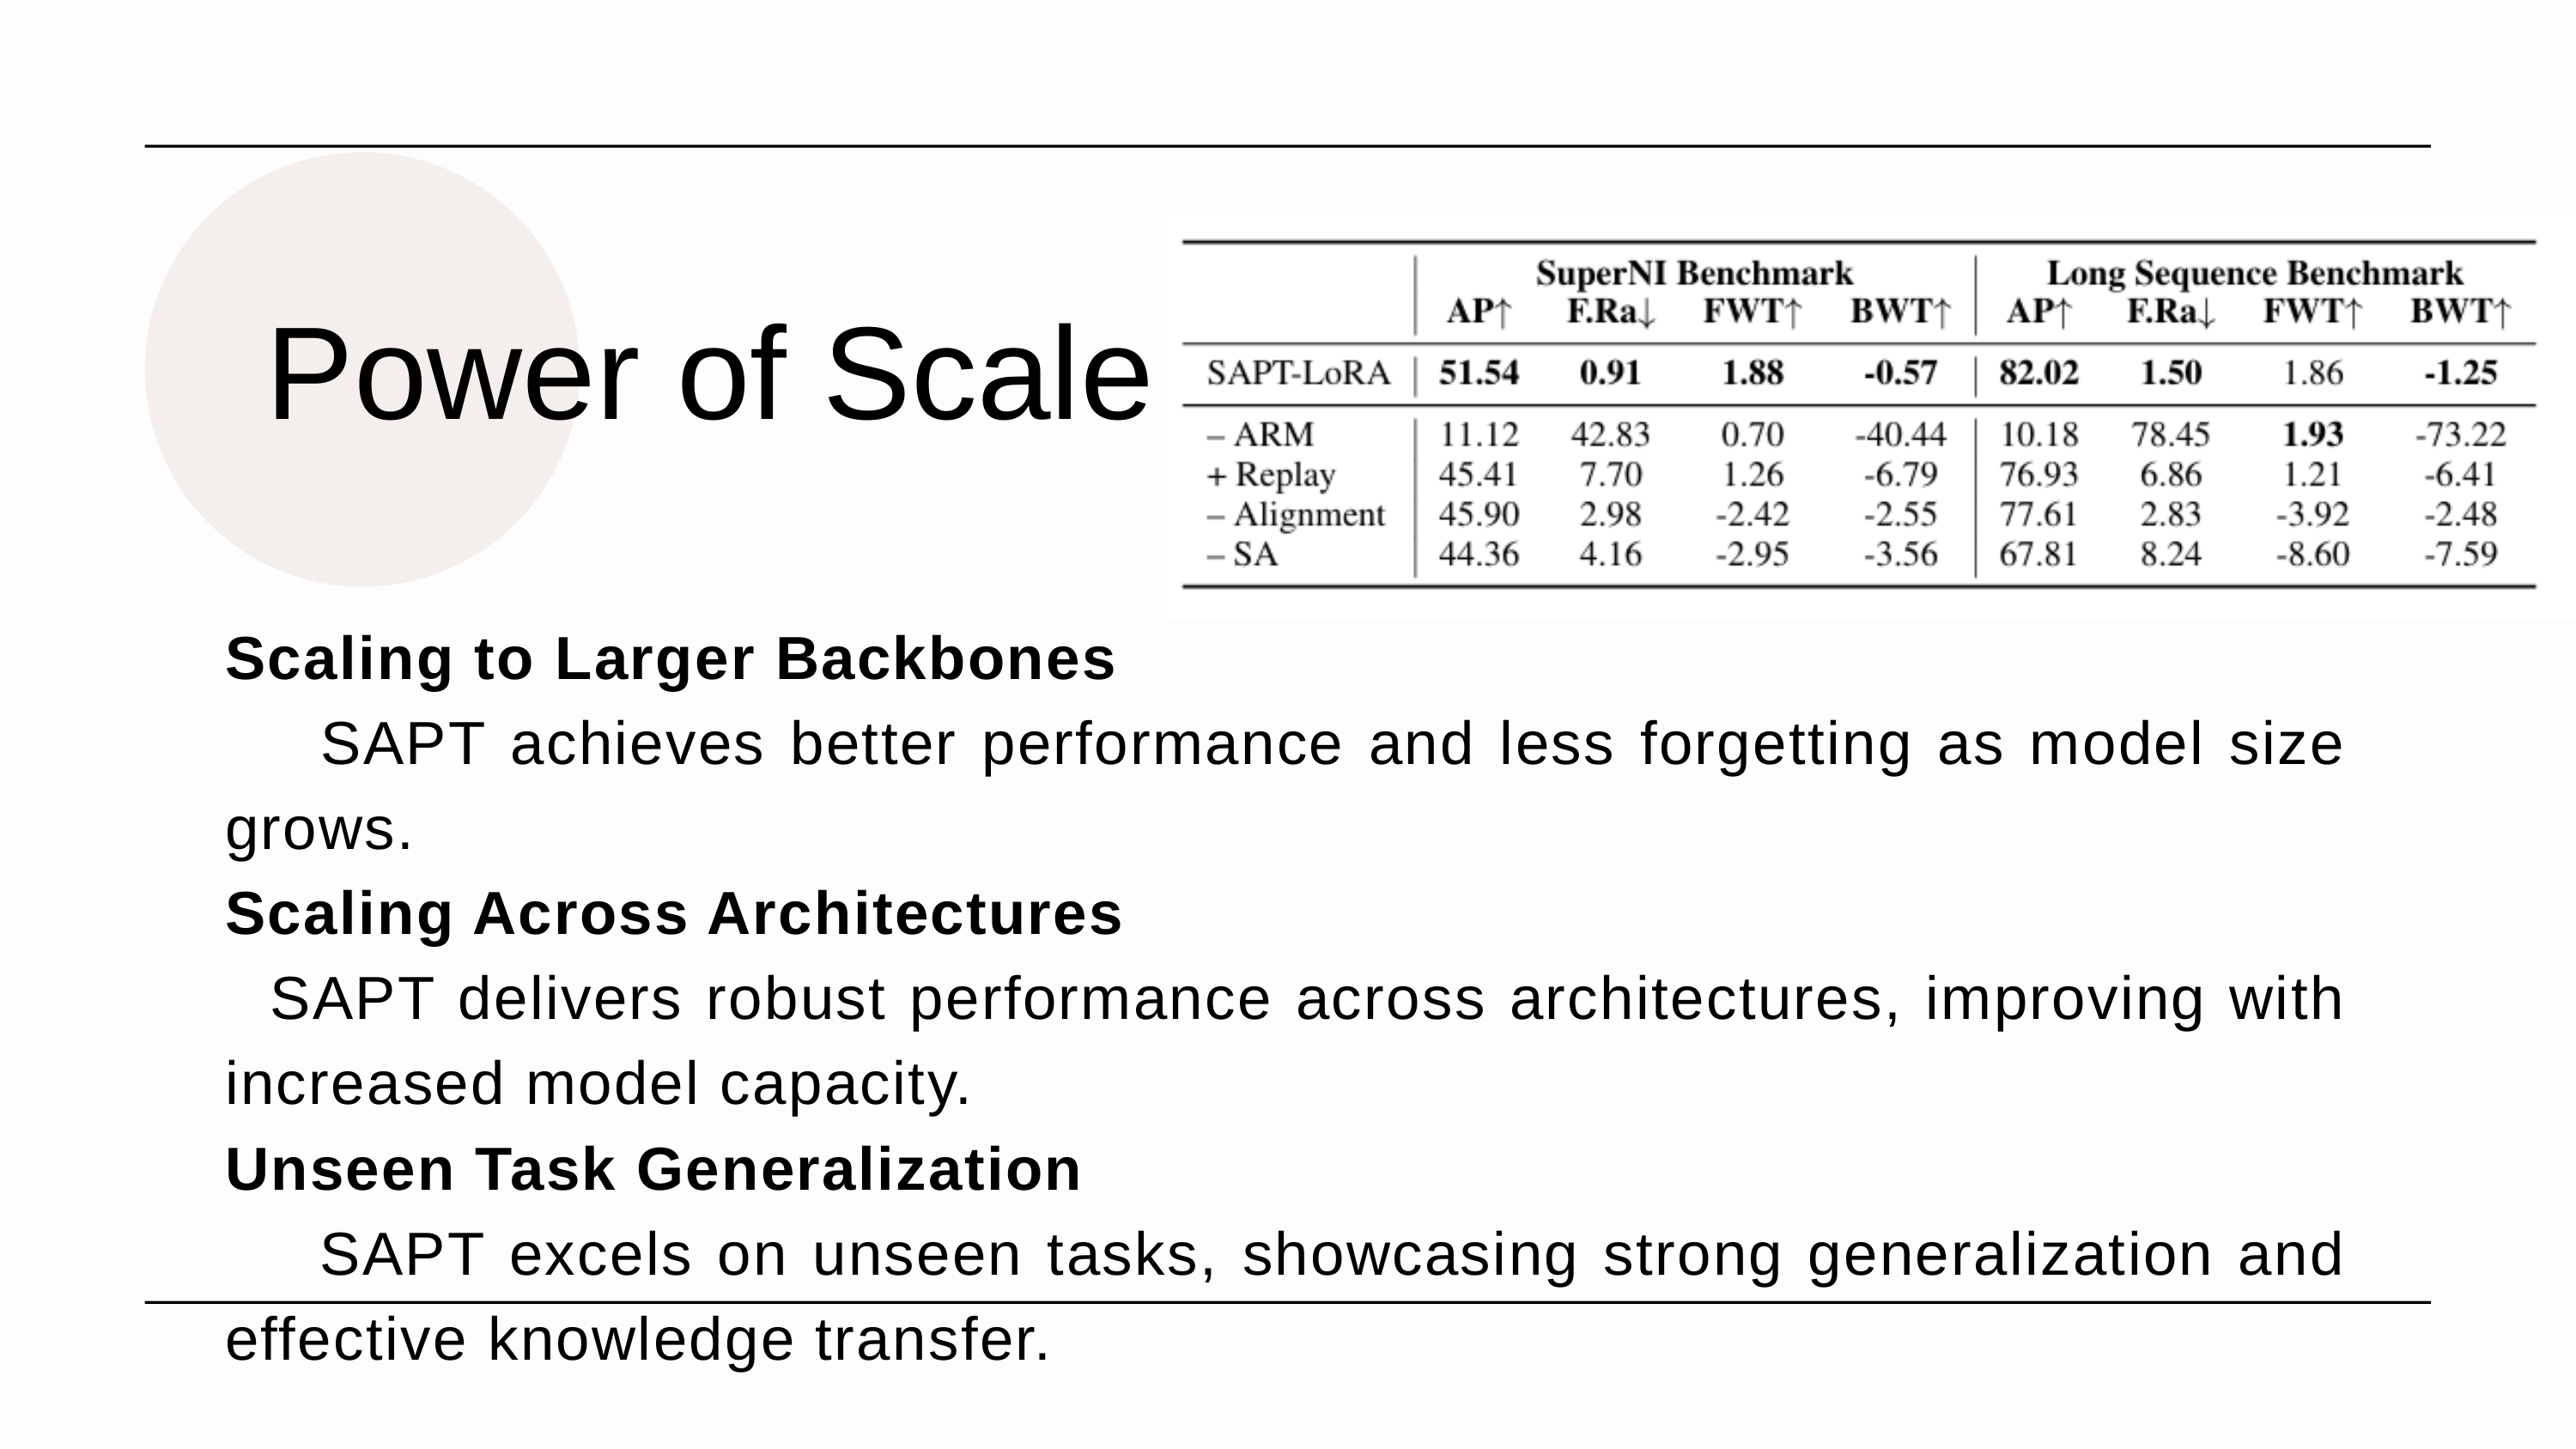

Power of Scale
Scaling to Larger Backbones
    SAPT achieves better performance and less forgetting as model size grows.
Scaling Across Architectures
  SAPT delivers robust performance across architectures, improving with increased model capacity.
Unseen Task Generalization
    SAPT excels on unseen tasks, showcasing strong generalization and effective knowledge transfer.